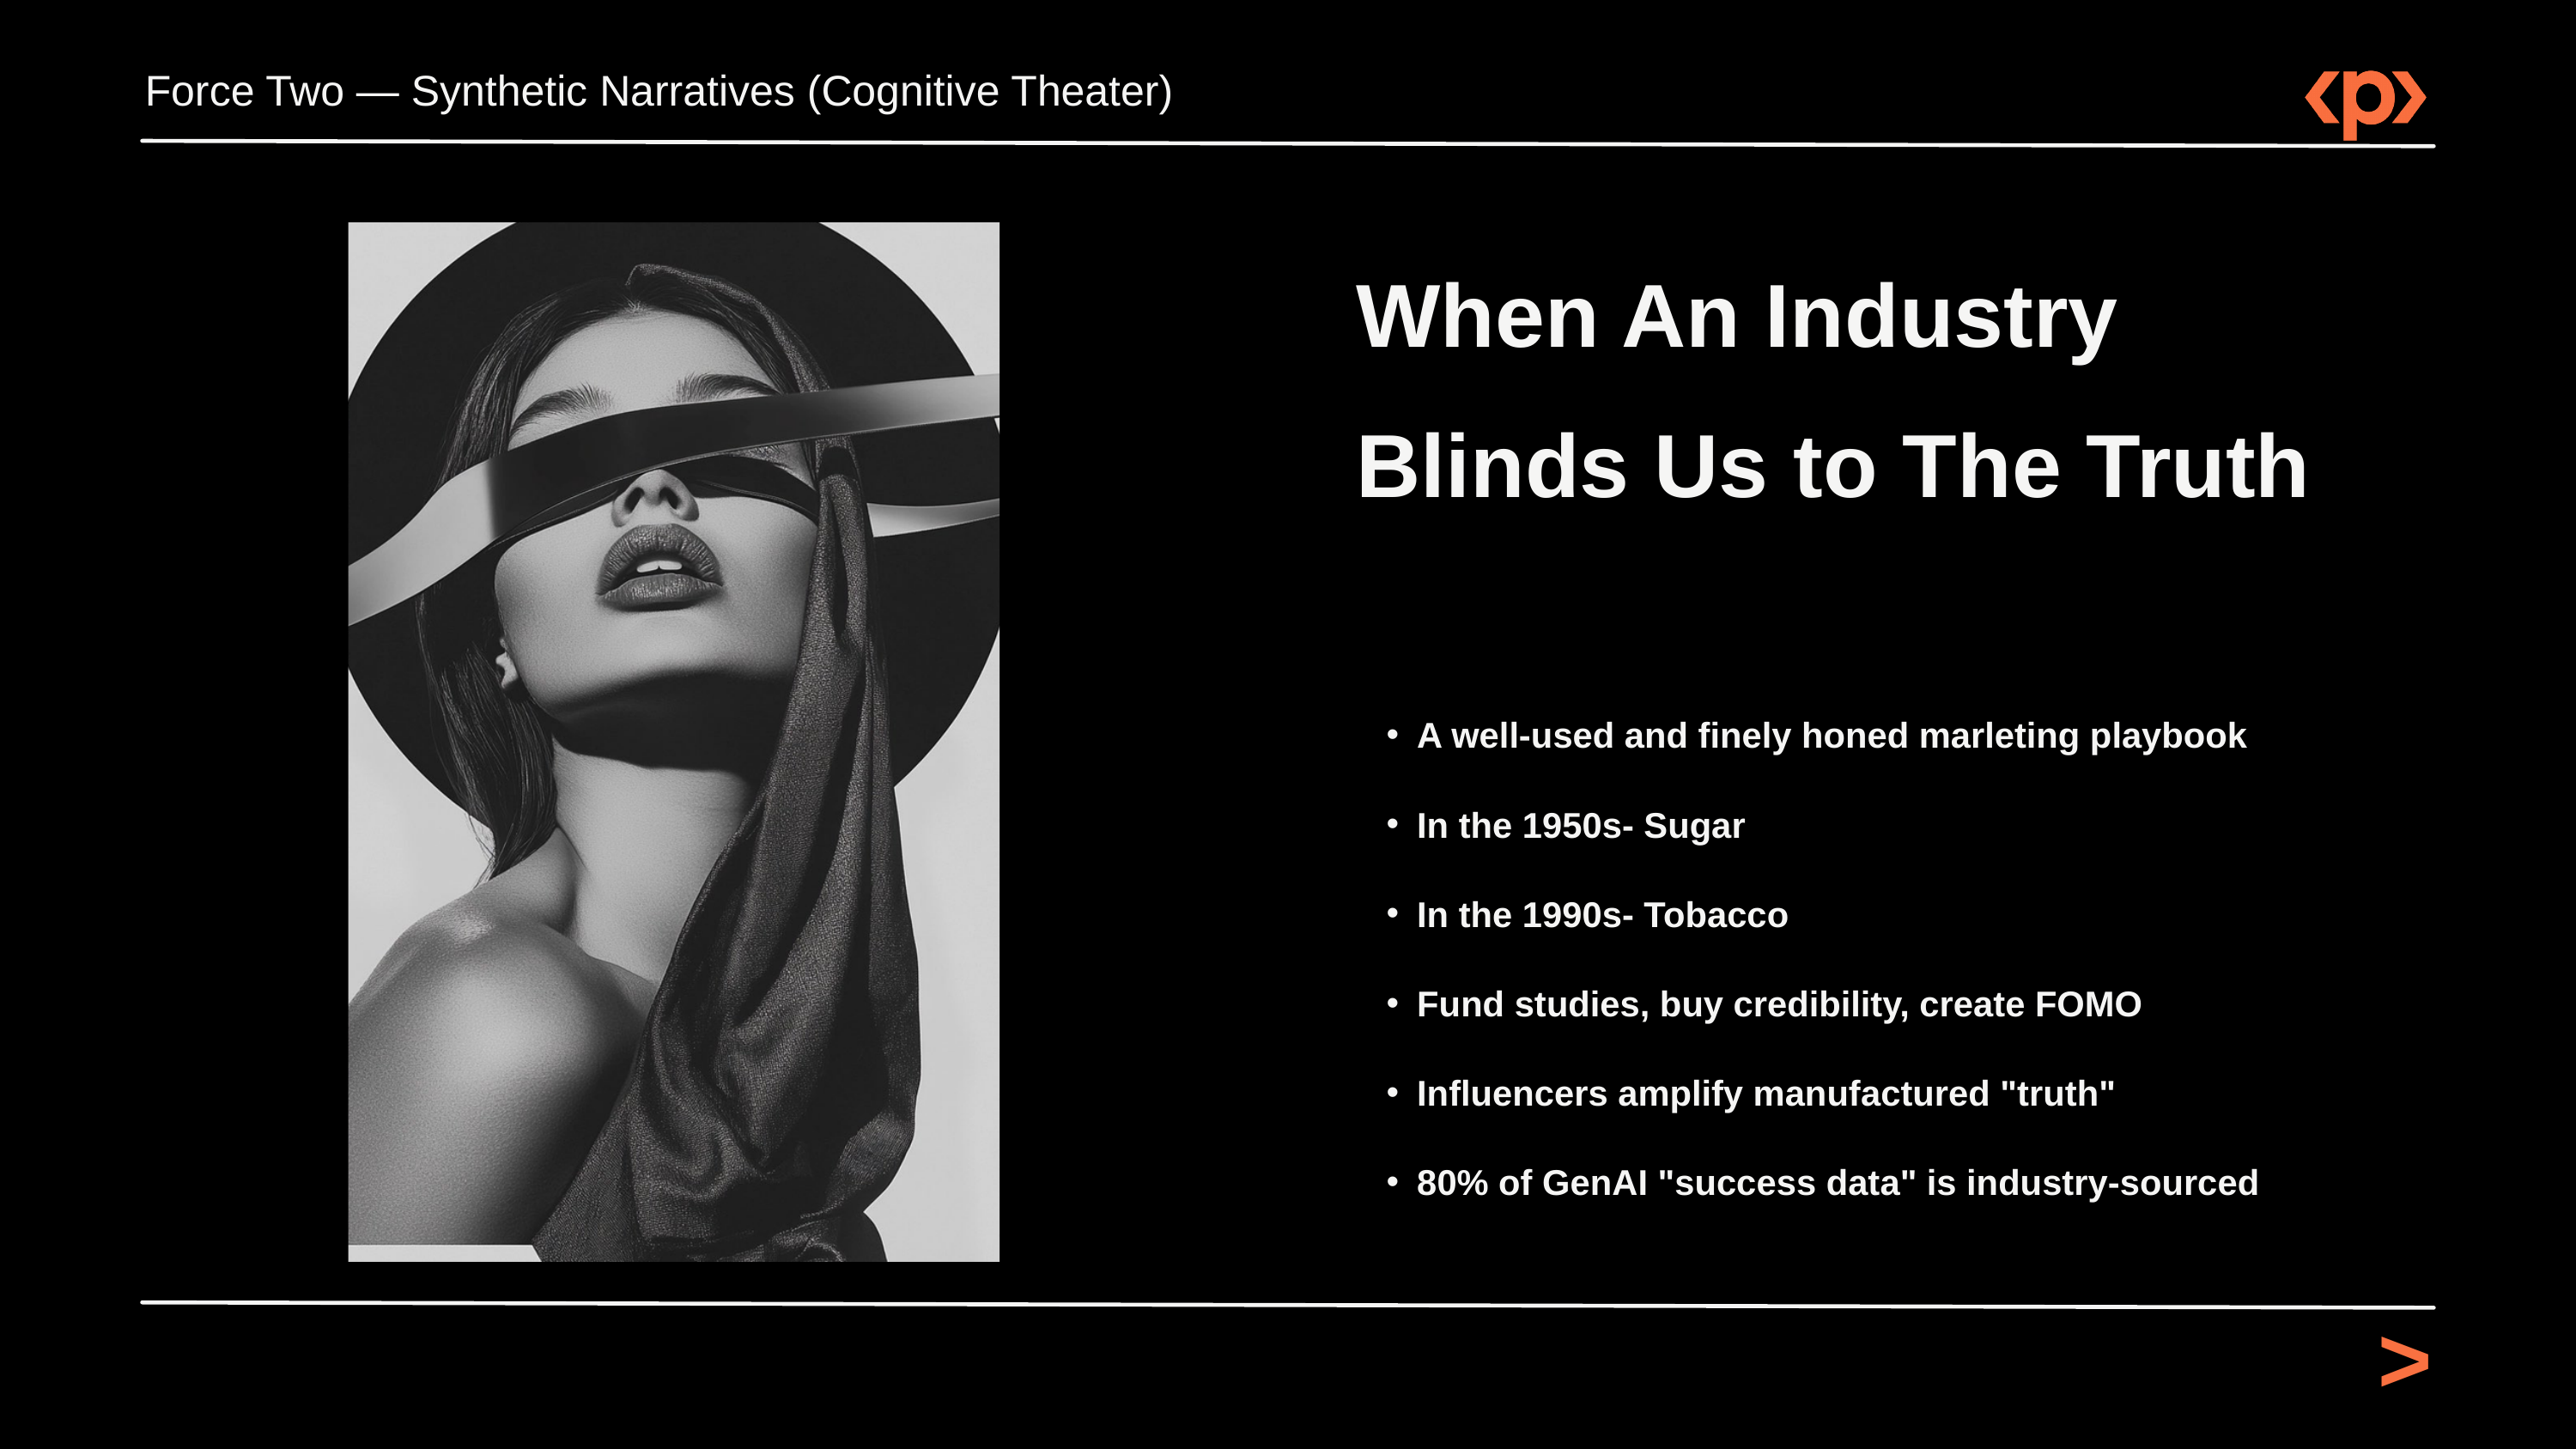

Force Two — Synthetic Narratives (Cognitive Theater)

When An Industry Blinds Us to The Truth

A well-used and finely honed marleting playbook
In the 1950s- Sugar
In the 1990s- Tobacco
Fund studies, buy credibility, create FOMO
Influencers amplify manufactured "truth"
80% of GenAI "success data" is industry-sourced
>